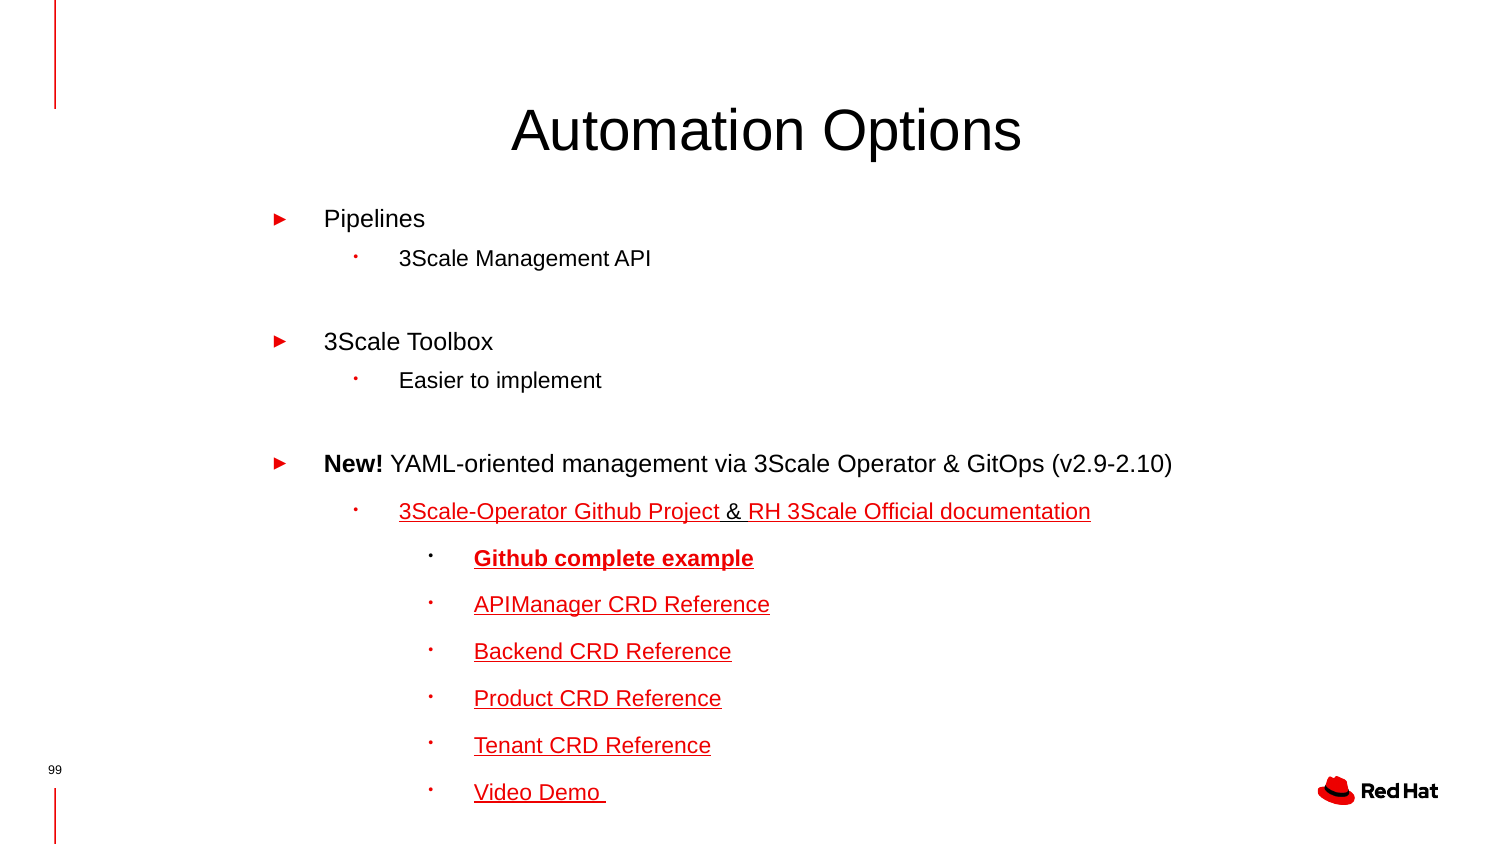

# Automation Options

Pipelines
3Scale Management API

3Scale Toolbox
Easier to implement

New! YAML-oriented management via 3Scale Operator & GitOps (v2.9-2.10)
3Scale-Operator Github Project & RH 3Scale Official documentation
Github complete example
APIManager CRD Reference
Backend CRD Reference
Product CRD Reference
Tenant CRD Reference
Video Demo
99